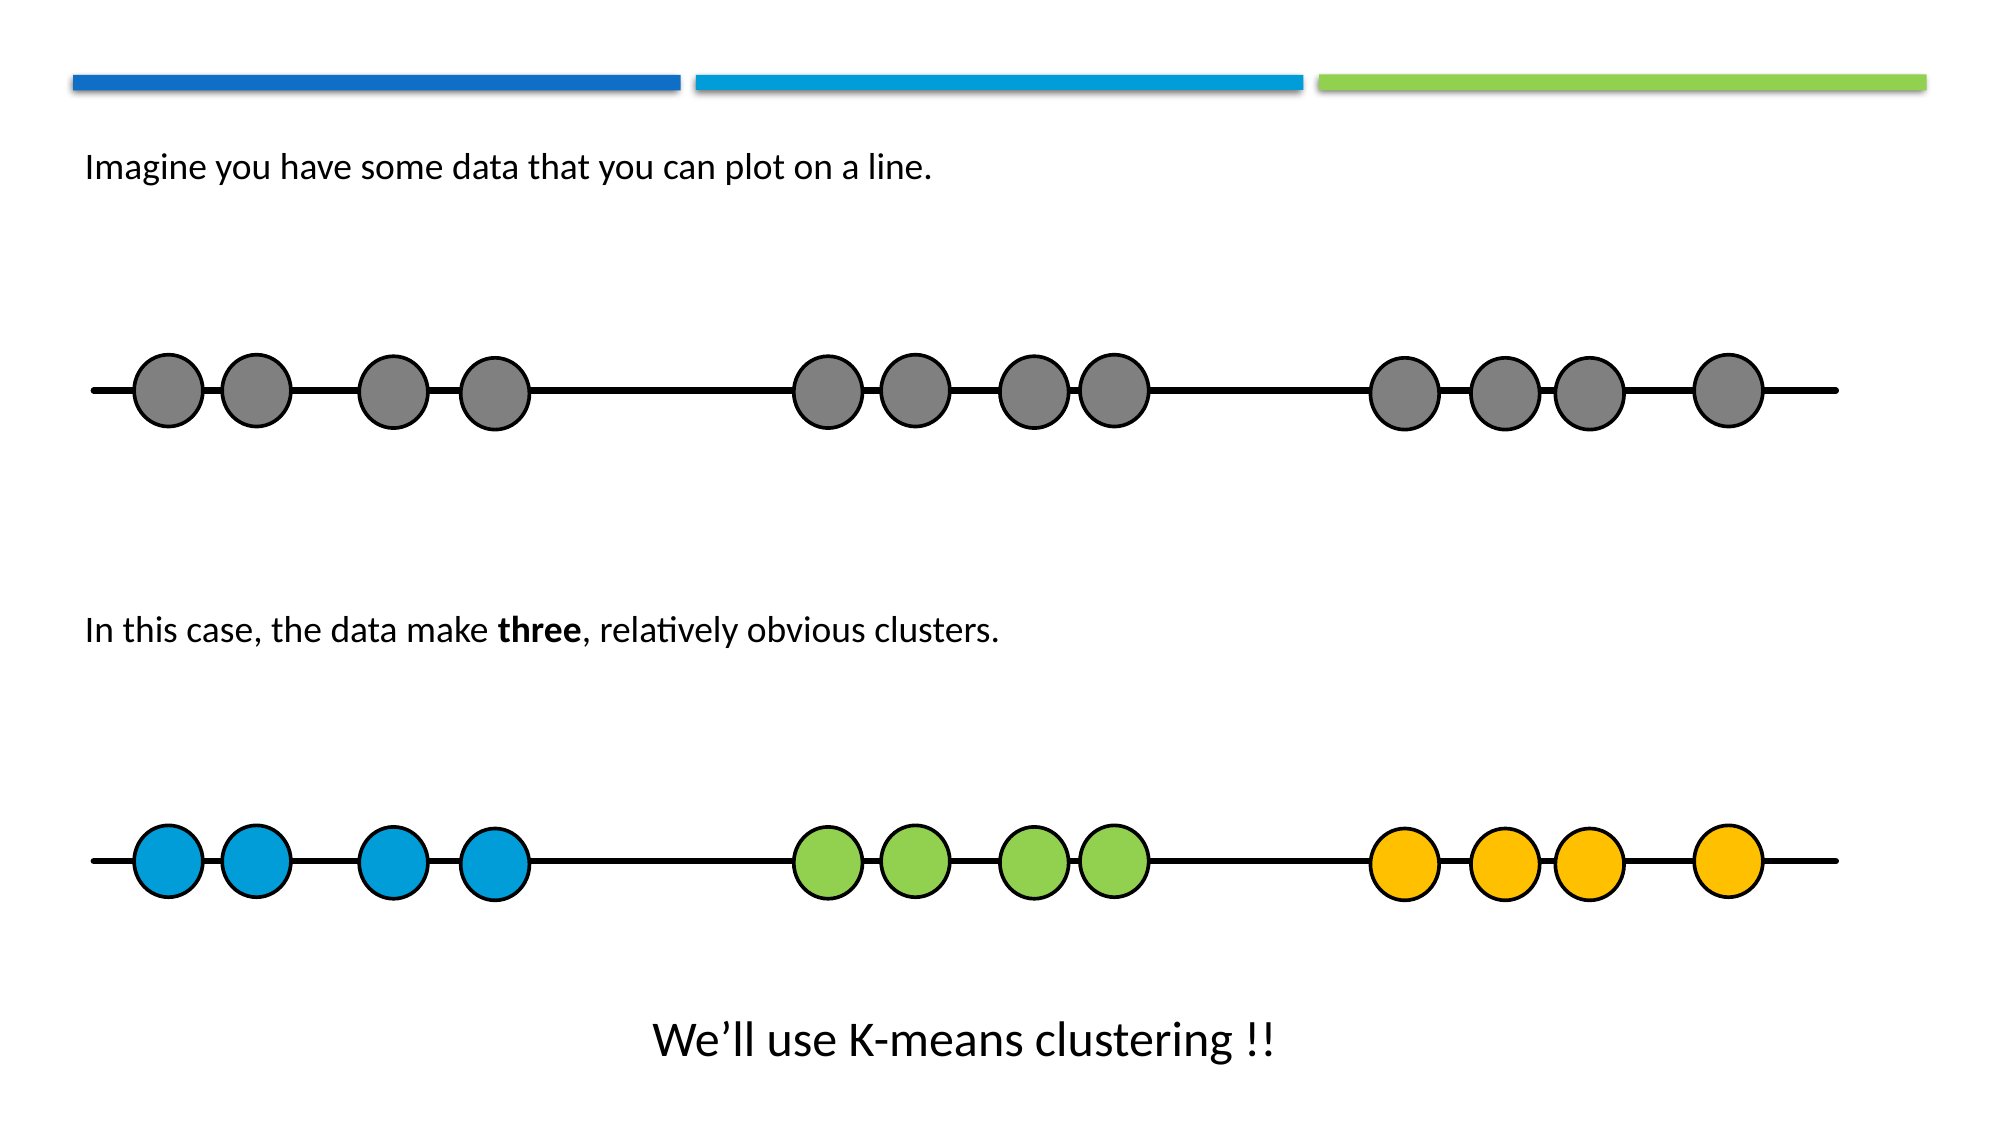

Imagine you have some data that you can plot on a line.

In this case, the data make three, relatively obvious clusters.

We’ll use K-means clustering !!